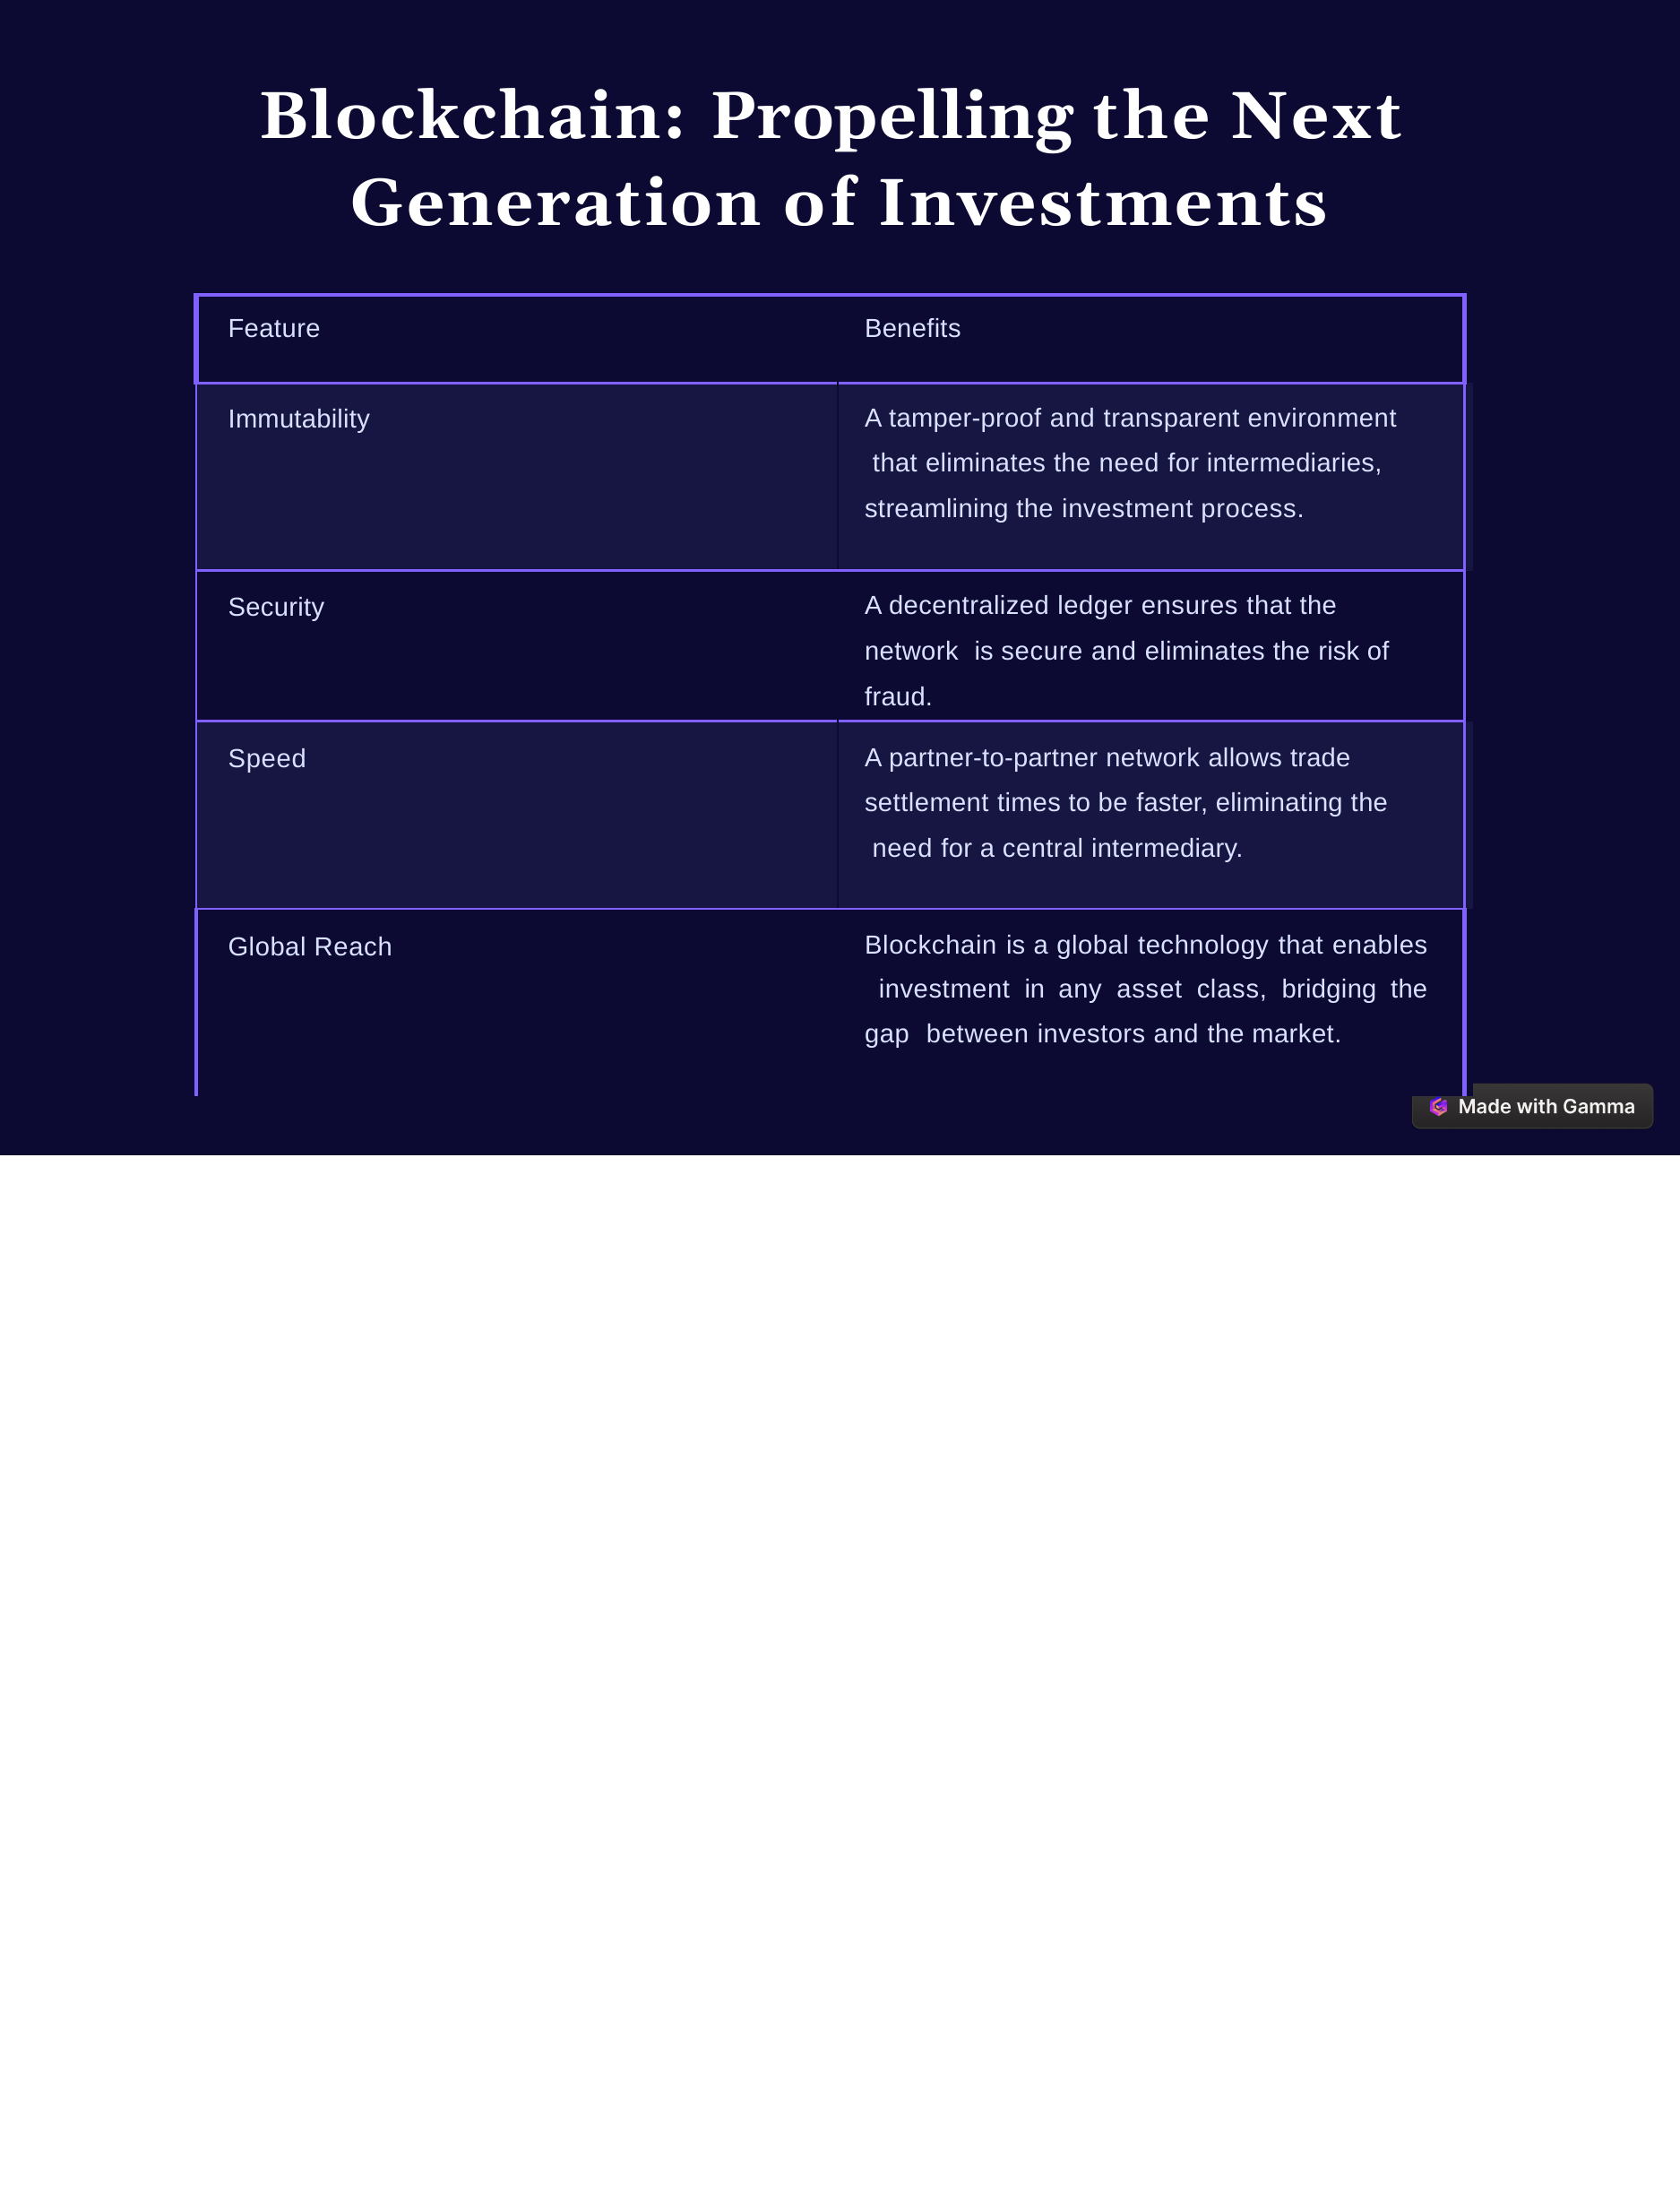

# Blockchain: Propelling the Next  Generation of Investments
| Feature | Benefits |  |
| --- | --- | --- |
| Immutability | A tamper-proof and transparent environment that eliminates the need for intermediaries, streamlining the investment process. |  |
| Security | A decentralized ledger ensures that the network is secure and eliminates the risk of fraud. |  |
| Speed | A partner-to-partner network allows trade settlement times to be faster, eliminating the need for a central intermediary. |  |
| Global Reach | Blockchain is a global technology that enables investment in any asset class, bridging the gap between investors and the market. |  |